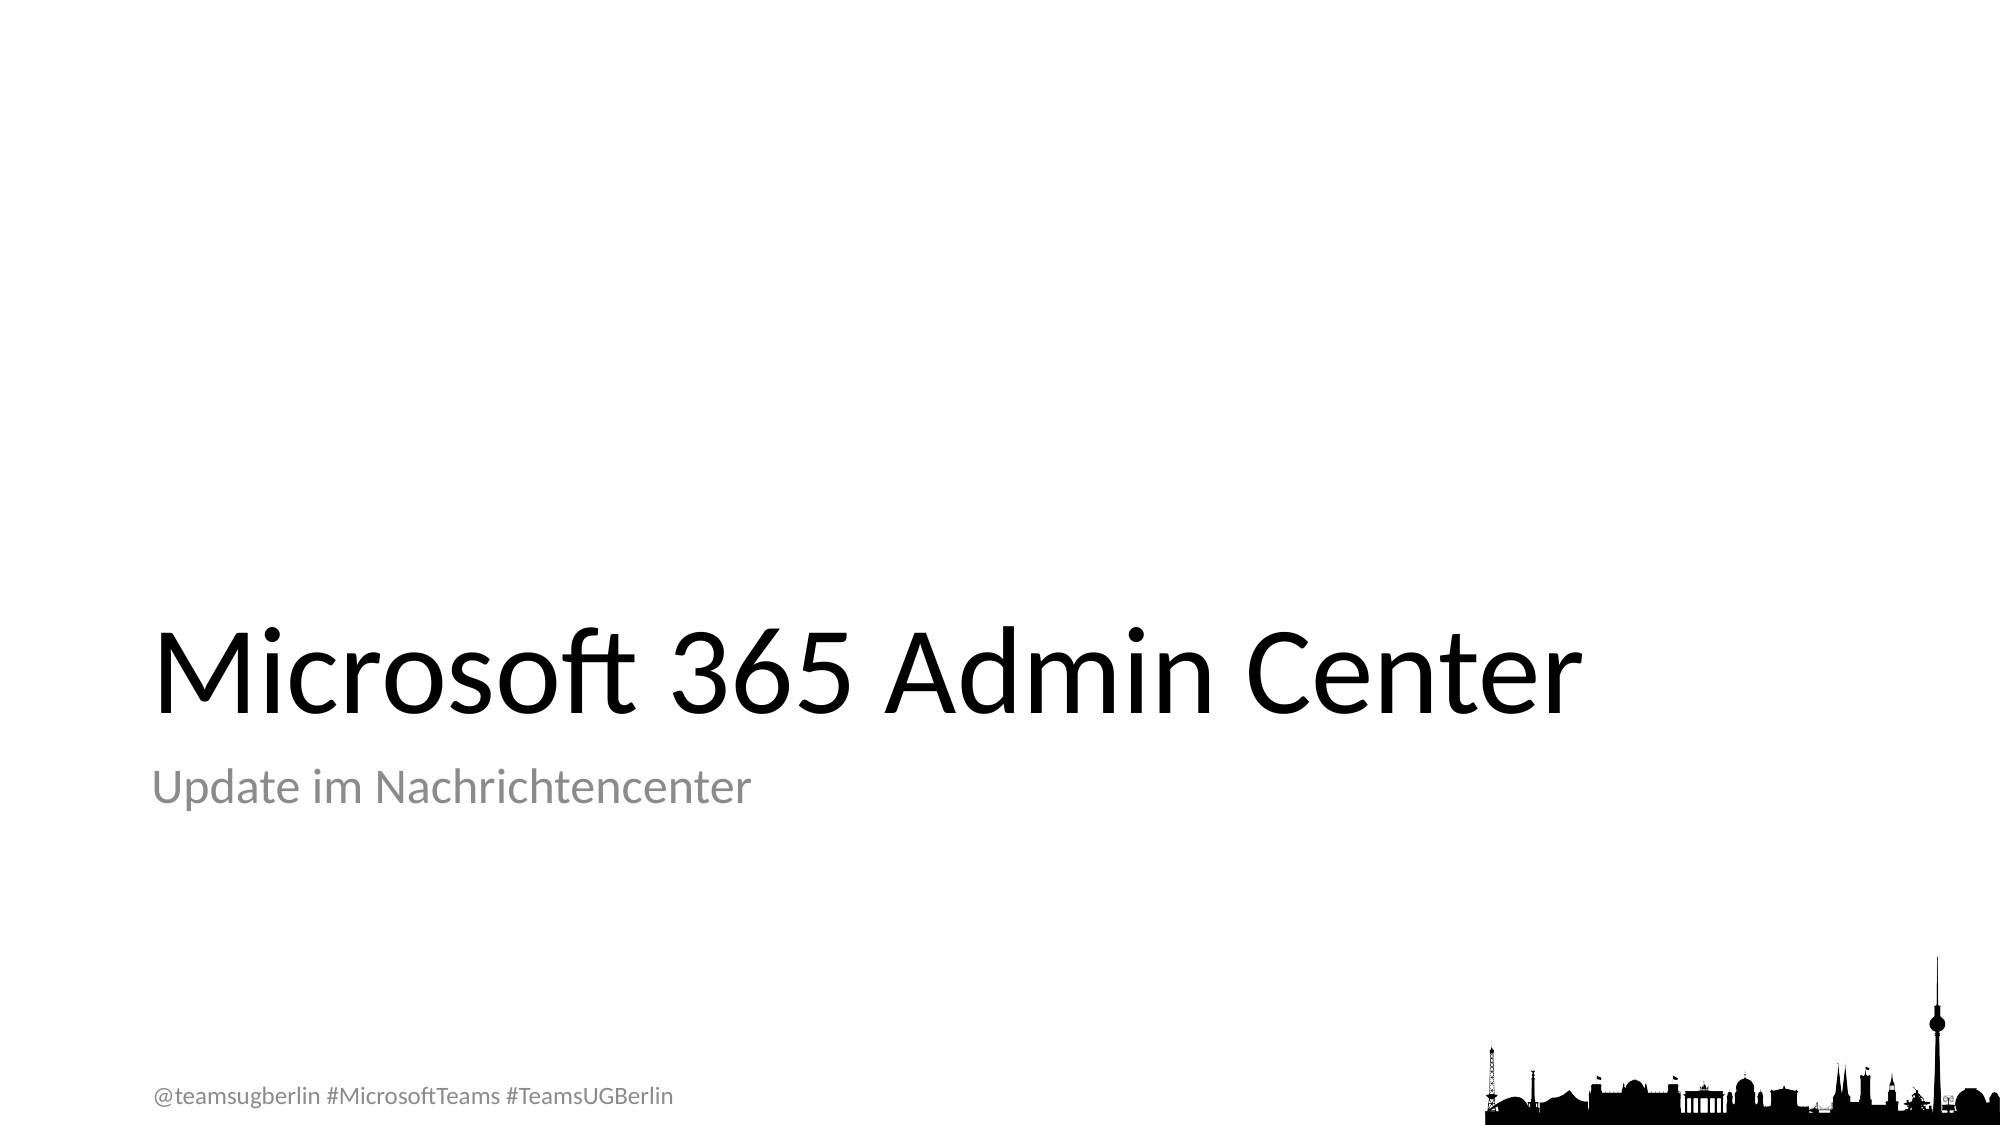

# Microsoft 365 Admin Center
Update im Nachrichtencenter